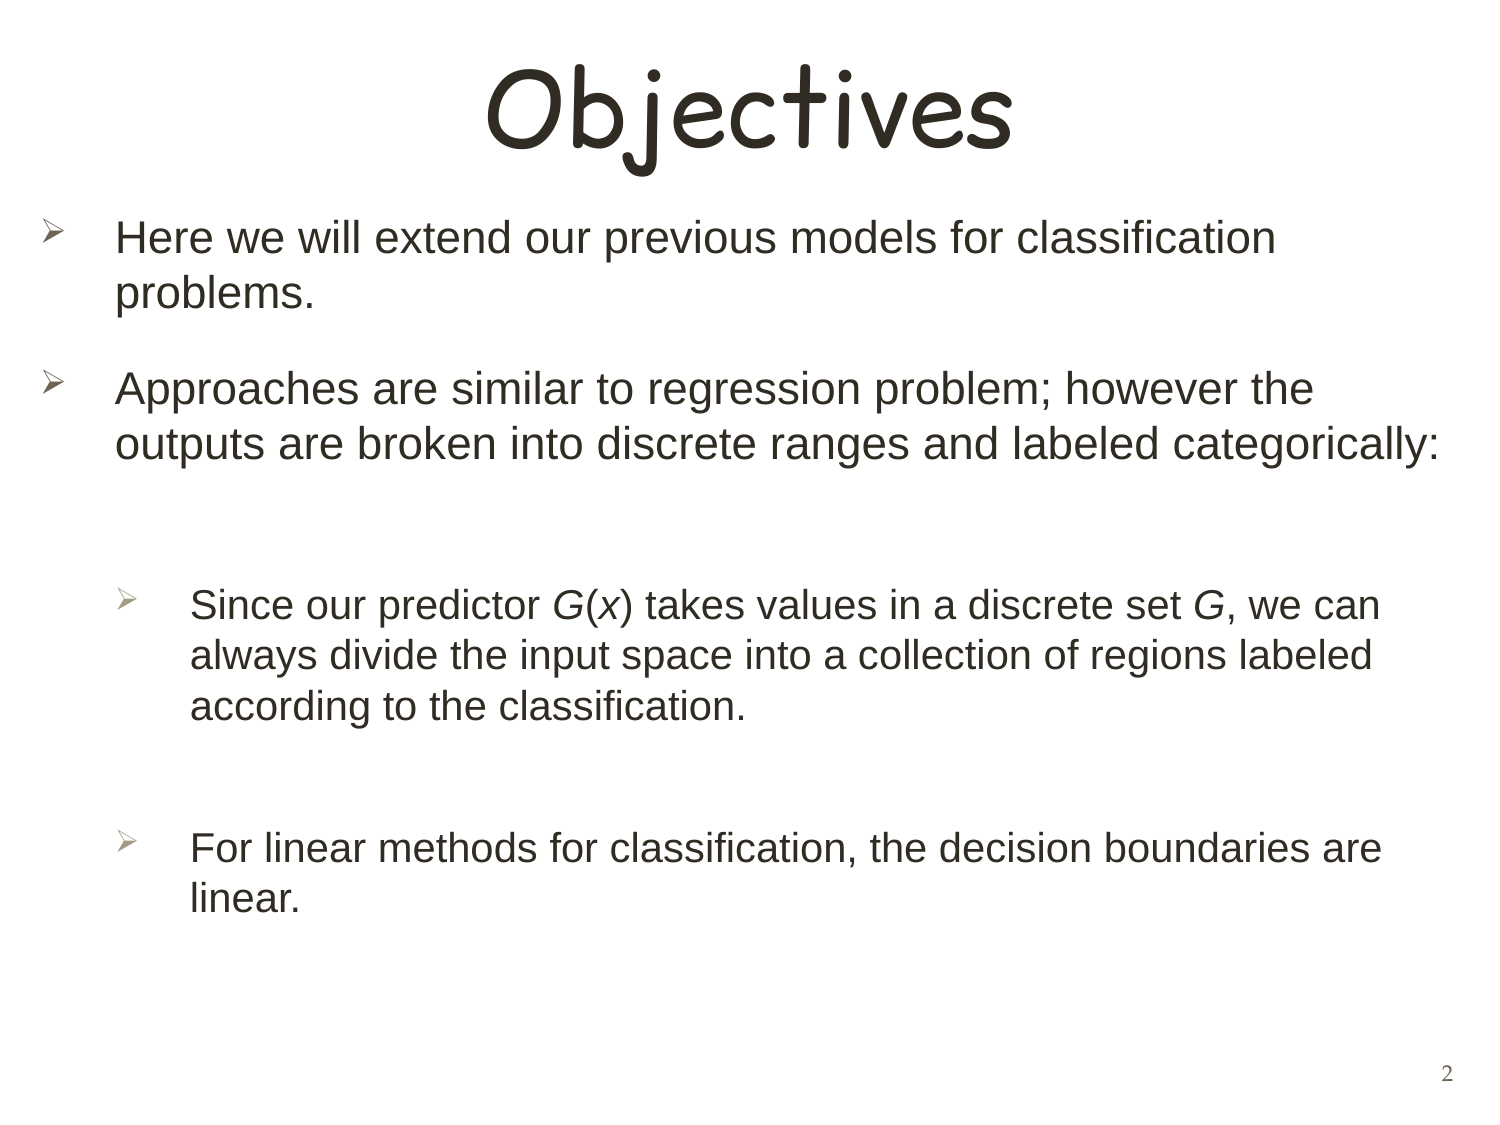

# Objectives
Here we will extend our previous models for classification problems.
Approaches are similar to regression problem; however the outputs are broken into discrete ranges and labeled categorically:

Since our predictor G(x) takes values in a discrete set G, we can always divide the input space into a collection of regions labeled according to the classification.

For linear methods for classification, the decision boundaries are linear.

2